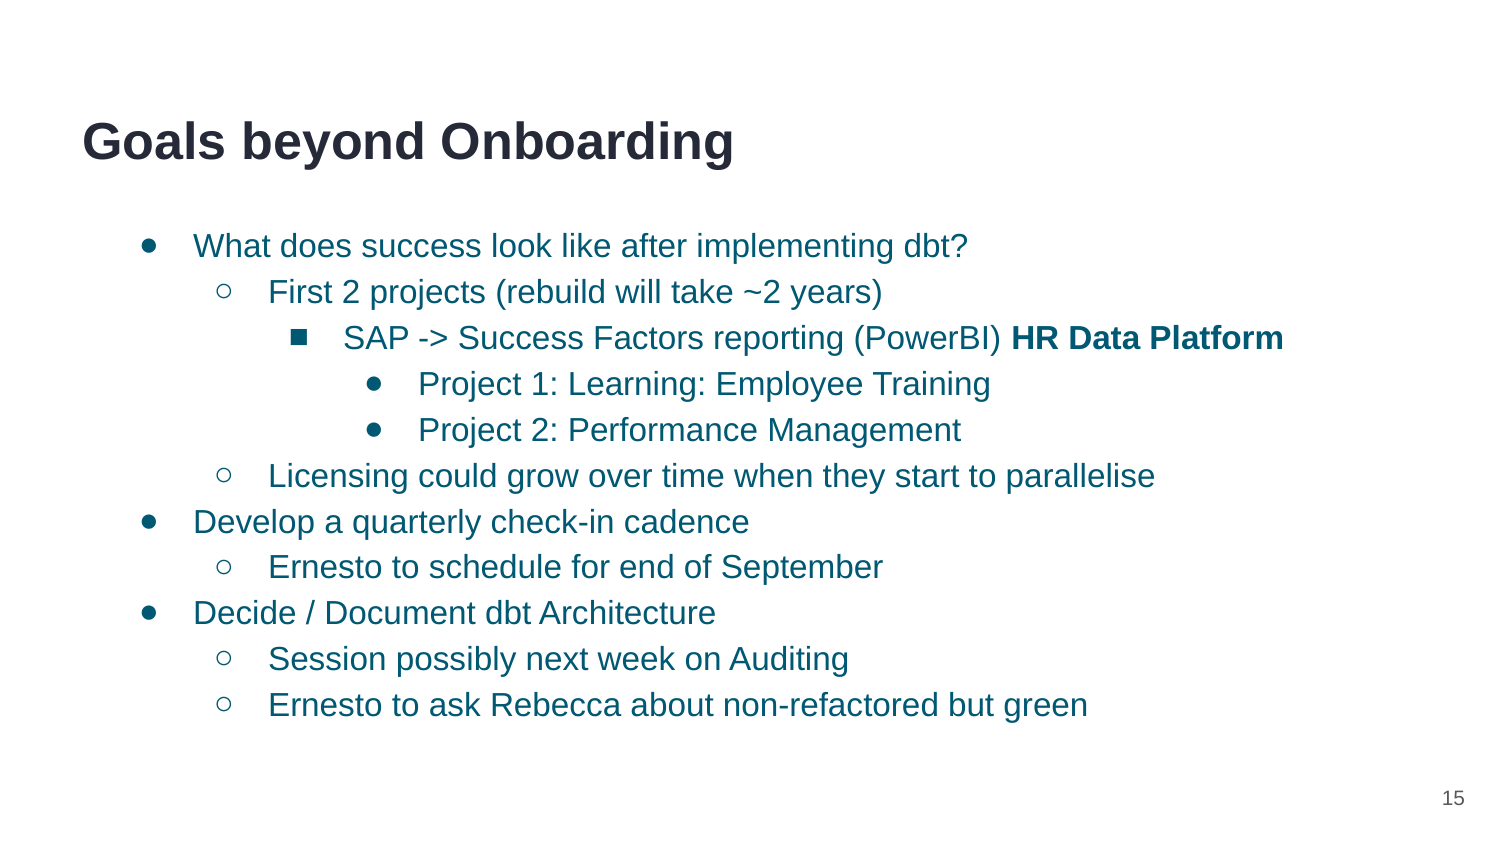

Goals beyond Onboarding

What does success look like after implementing dbt?
First 2 projects (rebuild will take ~2 years)
SAP -> Success Factors reporting (PowerBI) HR Data Platform
Project 1: Learning: Employee Training
Project 2: Performance Management
Licensing could grow over time when they start to parallelise
Develop a quarterly check-in cadence
Ernesto to schedule for end of September
Decide / Document dbt Architecture
Session possibly next week on Auditing
Ernesto to ask Rebecca about non-refactored but green

15